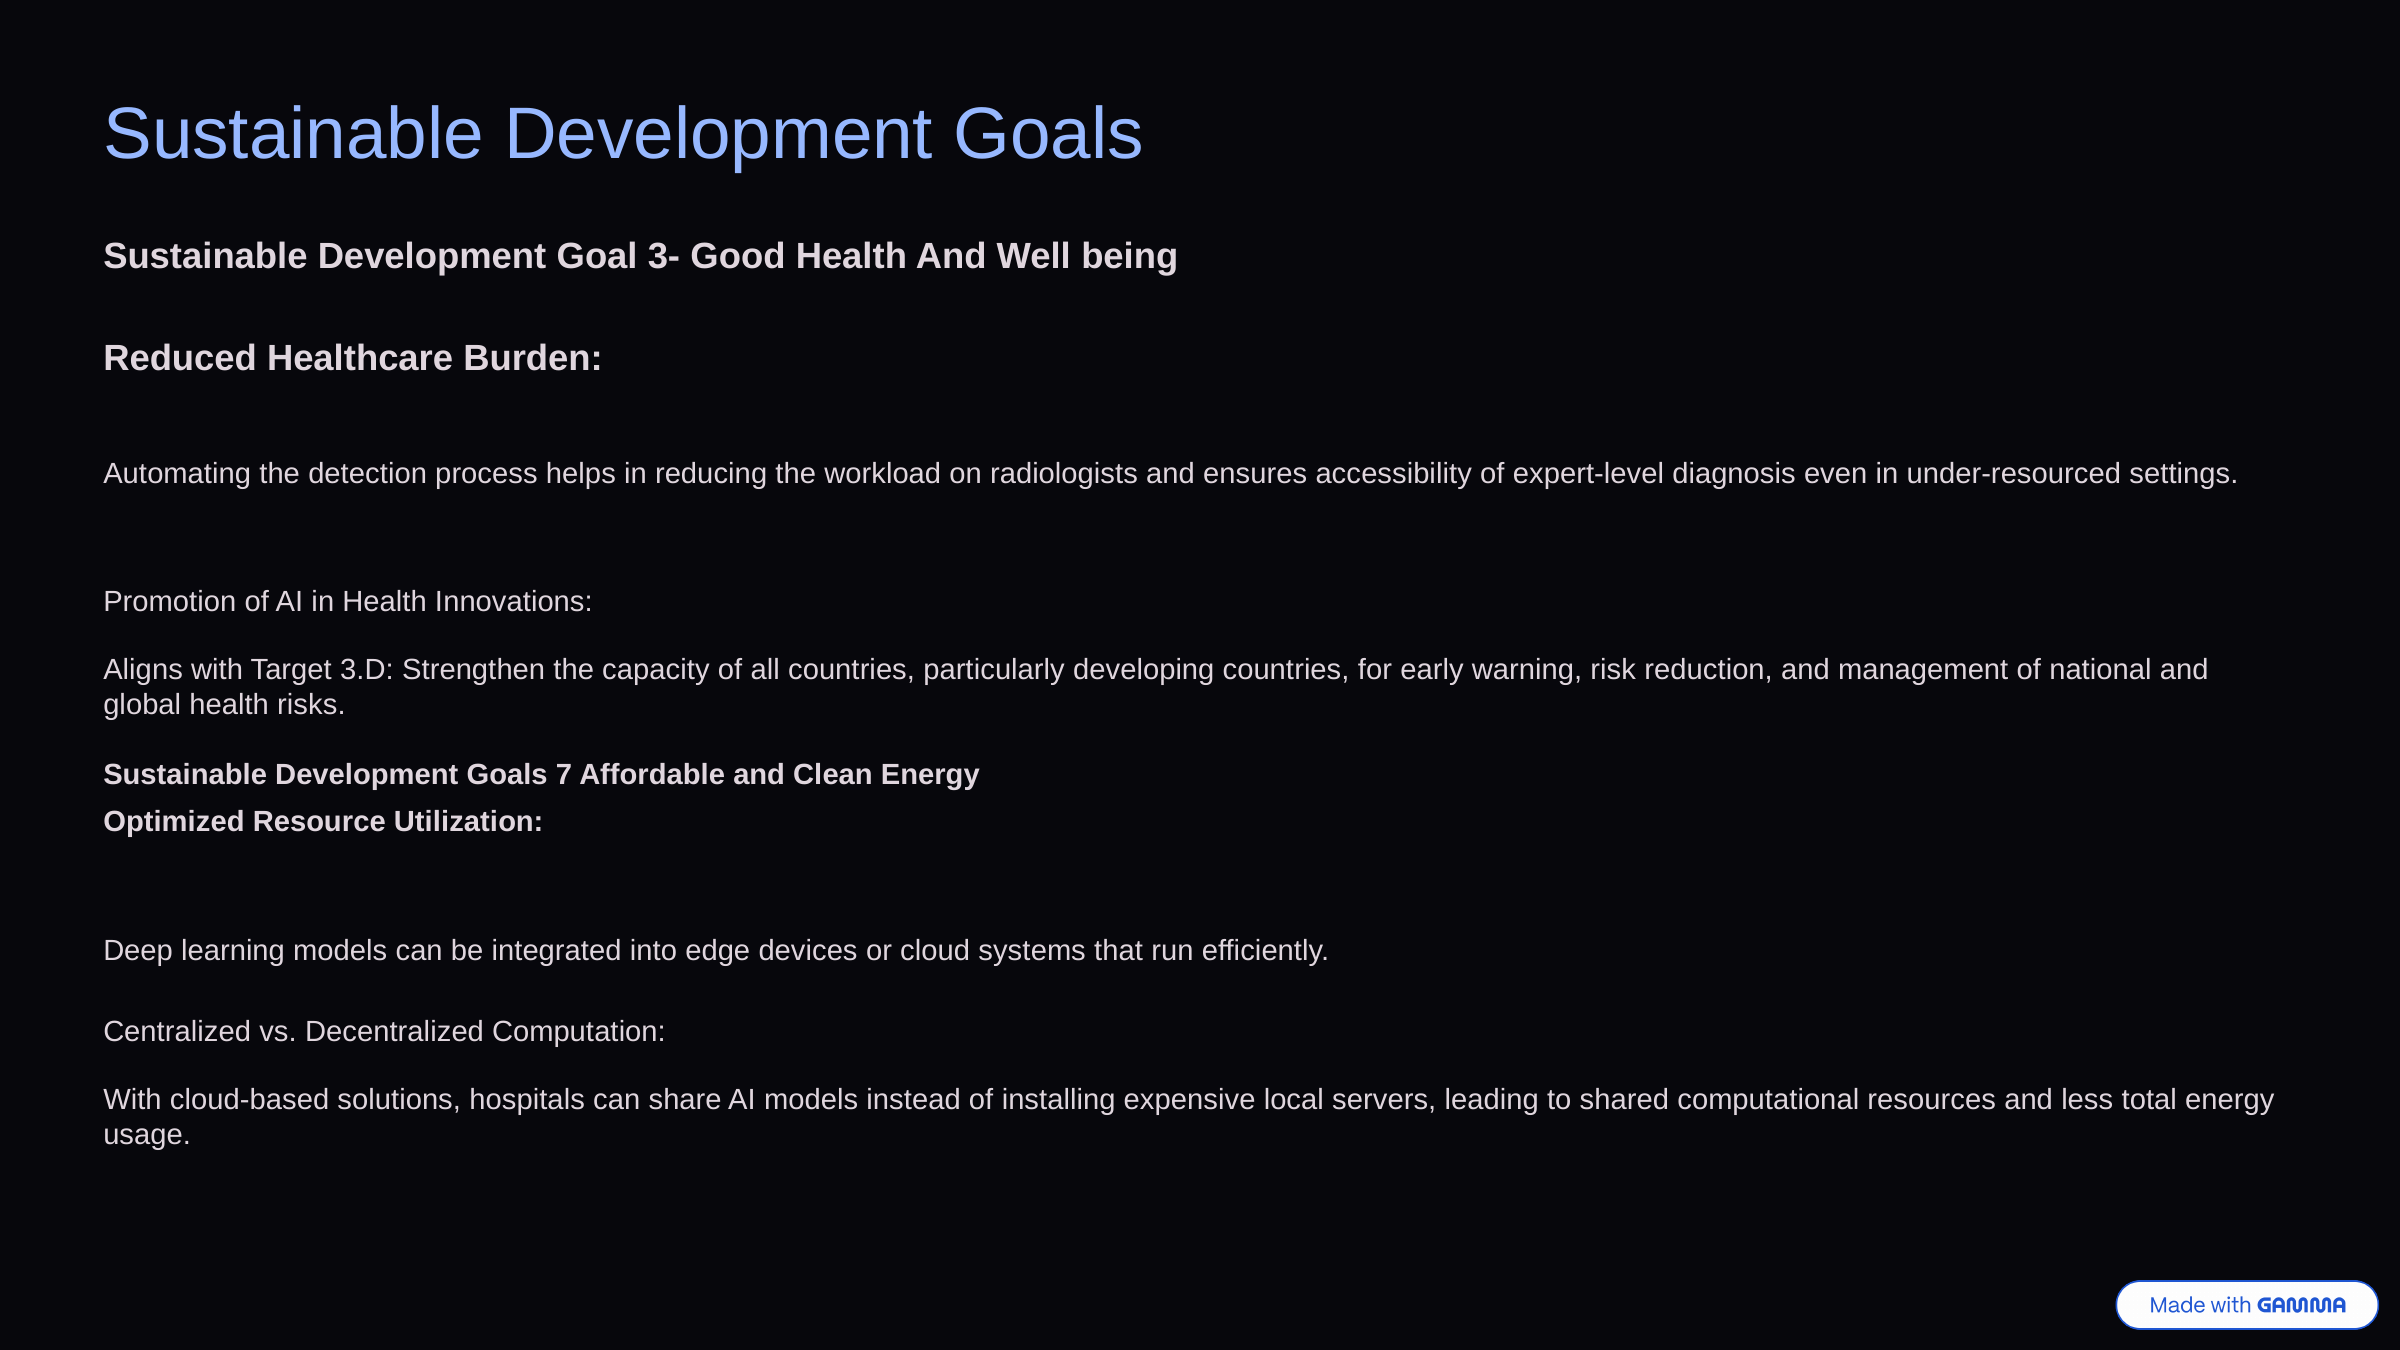

Sustainable Development Goals
Sustainable Development Goal 3- Good Health And Well being

Reduced Healthcare Burden:
Automating the detection process helps in reducing the workload on radiologists and ensures accessibility of expert-level diagnosis even in under-resourced settings.
Promotion of AI in Health Innovations:
Aligns with Target 3.D: Strengthen the capacity of all countries, particularly developing countries, for early warning, risk reduction, and management of national and global health risks.

Sustainable Development Goals 7 Affordable and Clean Energy
Optimized Resource Utilization:
Deep learning models can be integrated into edge devices or cloud systems that run efficiently.
Centralized vs. Decentralized Computation:
With cloud-based solutions, hospitals can share AI models instead of installing expensive local servers, leading to shared computational resources and less total energy usage.